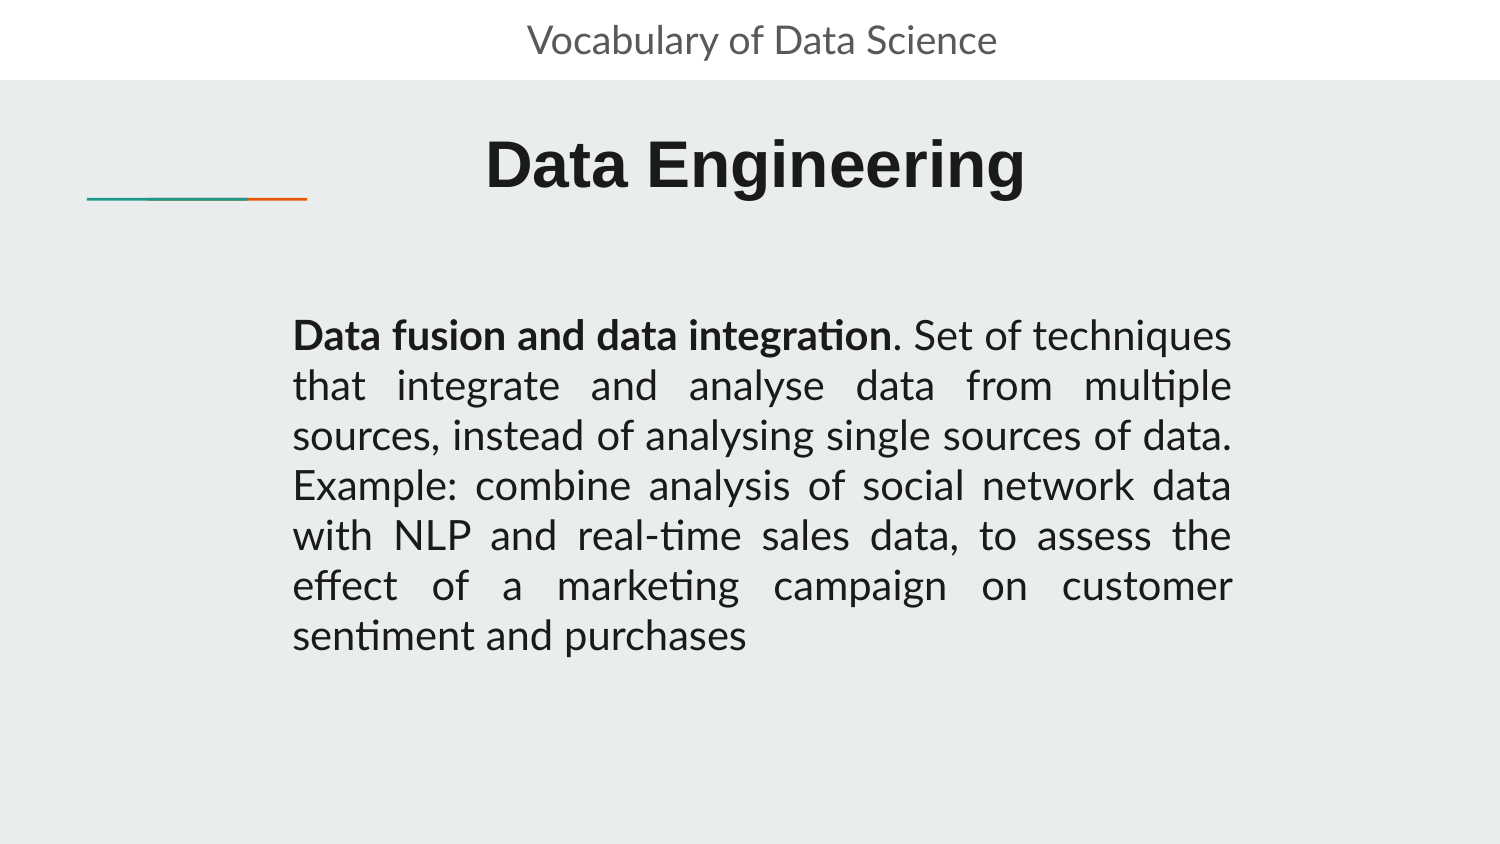

Vocabulary of Data Science
# Data Engineering
Data fusion and data integration. Set of techniques that integrate and analyse data from multiple sources, instead of analysing single sources of data. Example: combine analysis of social network data with NLP and real-time sales data, to assess the effect of a marketing campaign on customer sentiment and purchases